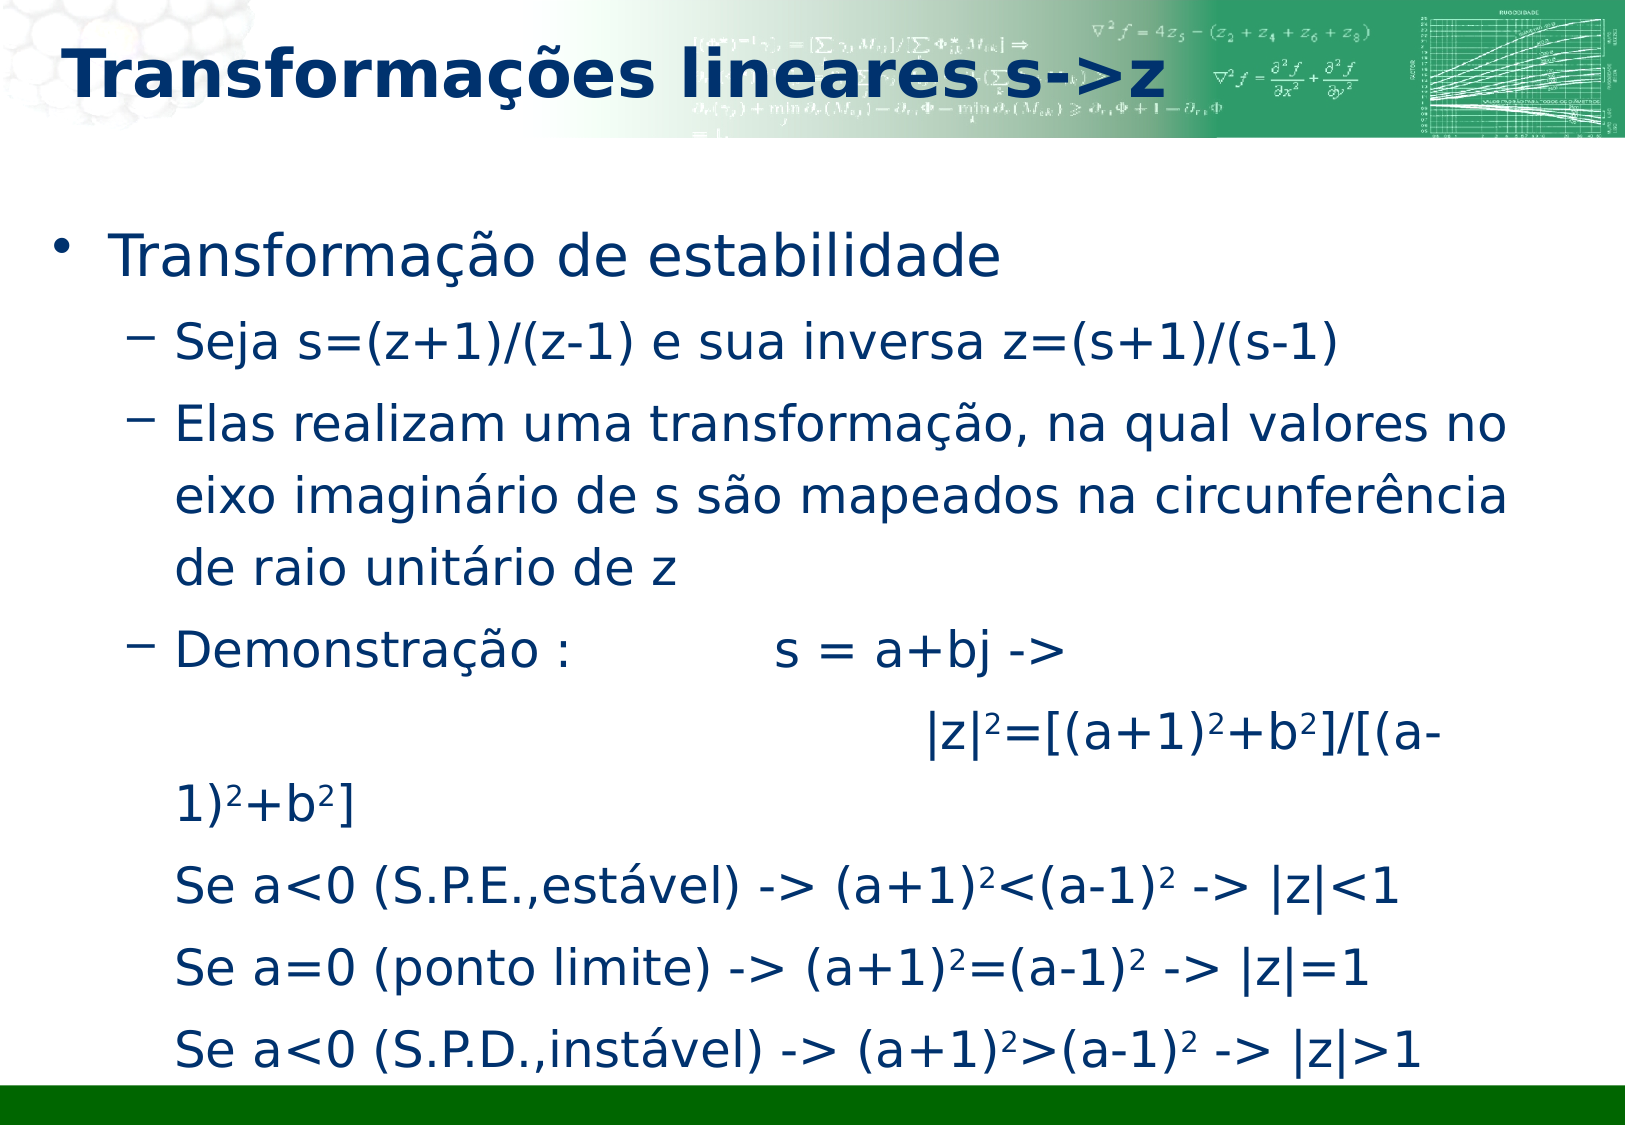

# Transformações lineares s->z
Transformação de estabilidade
Seja s=(z+1)/(z-1) e sua inversa z=(s+1)/(s-1)
Elas realizam uma transformação, na qual valores no eixo imaginário de s são mapeados na circunferência de raio unitário de z
Demonstração : 		s = a+bj ->
 						|z|2=[(a+1)2+b2]/[(a-1)2+b2]
	Se a<0 (S.P.E.,estável) -> (a+1)2<(a-1)2 -> |z|<1
	Se a=0 (ponto limite) -> (a+1)2=(a-1)2 -> |z|=1
	Se a<0 (S.P.D.,instável) -> (a+1)2>(a-1)2 -> |z|>1